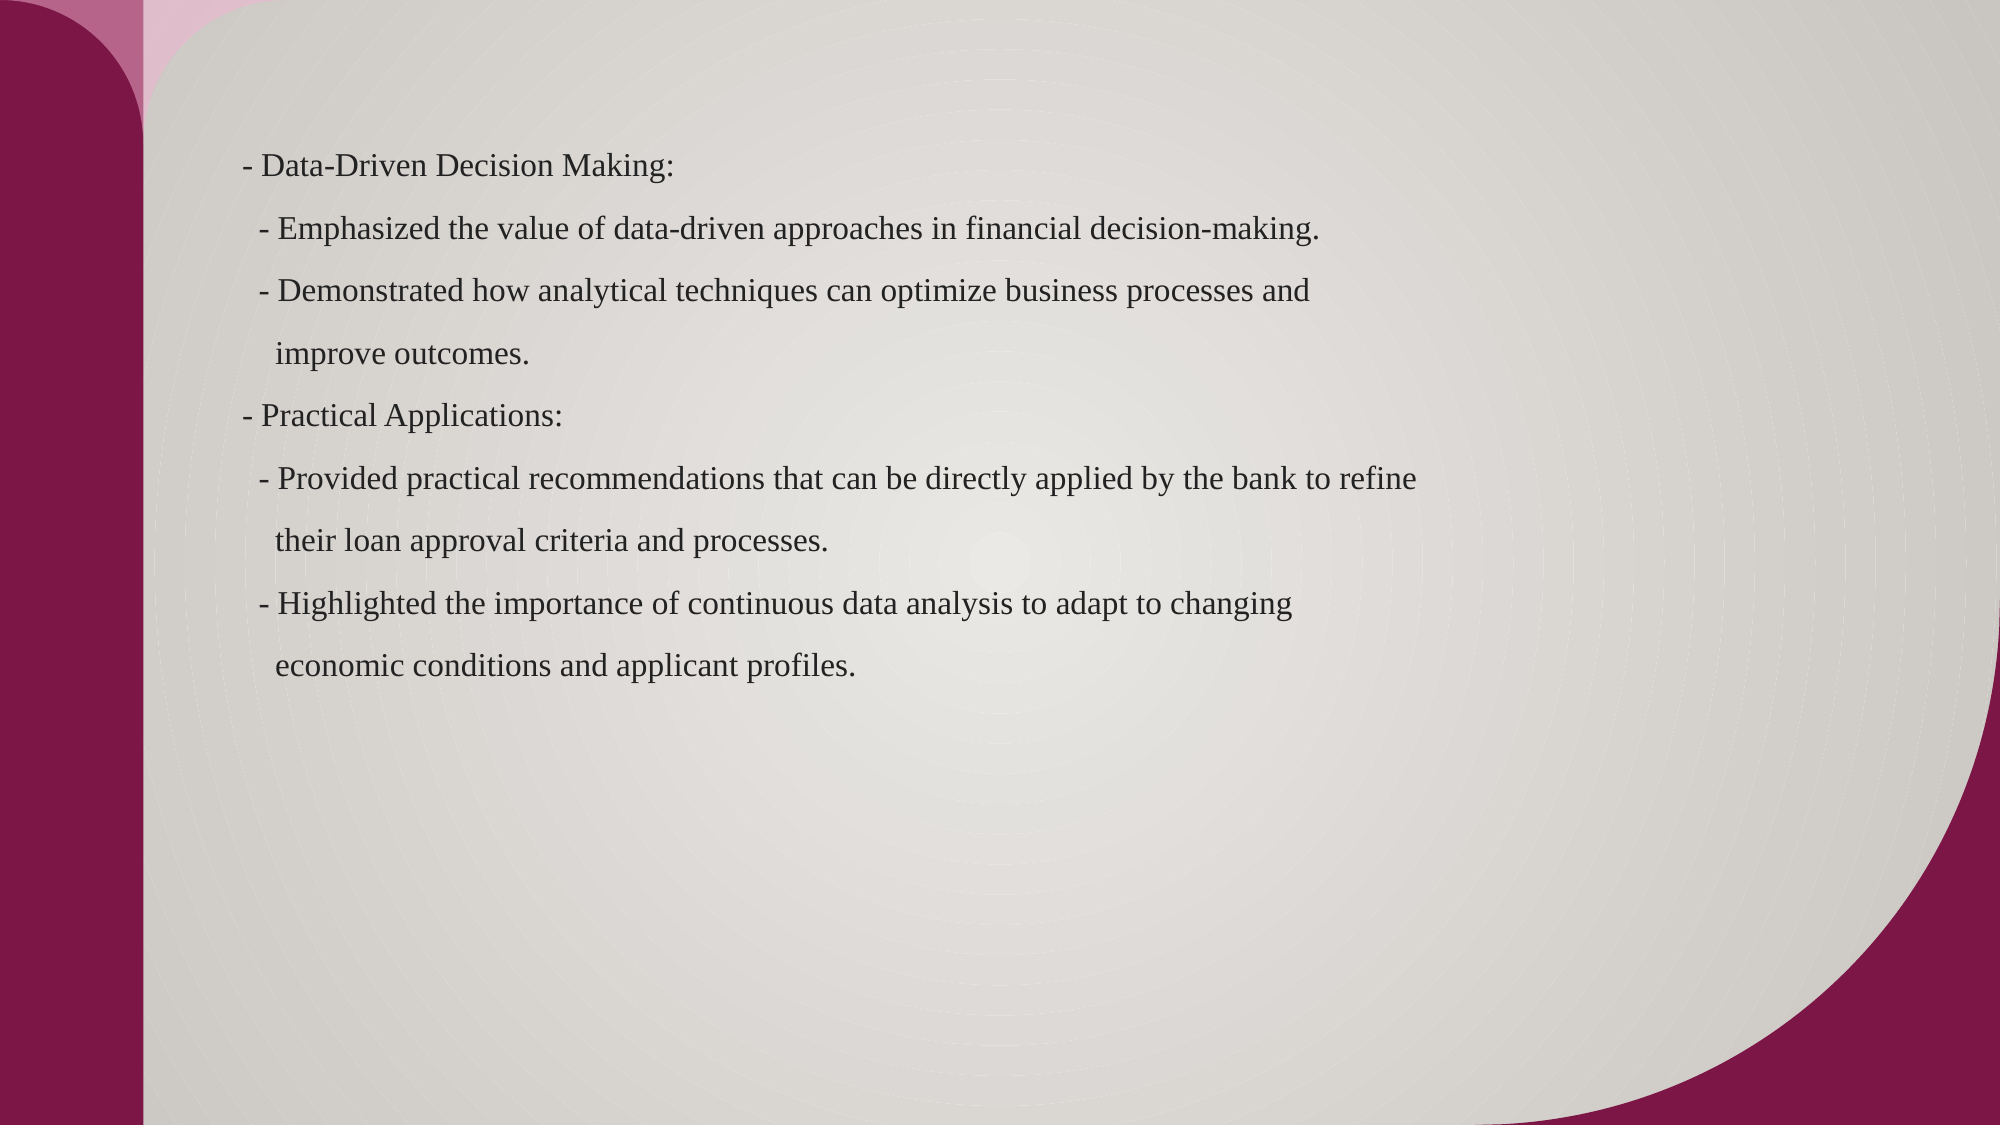

- Data-Driven Decision Making:
  - Emphasized the value of data-driven approaches in financial decision-making.
  - Demonstrated how analytical techniques can optimize business processes and
    improve outcomes.
- Practical Applications:
  - Provided practical recommendations that can be directly applied by the bank to refine
    their loan approval criteria and processes.
  - Highlighted the importance of continuous data analysis to adapt to changing
    economic conditions and applicant profiles.